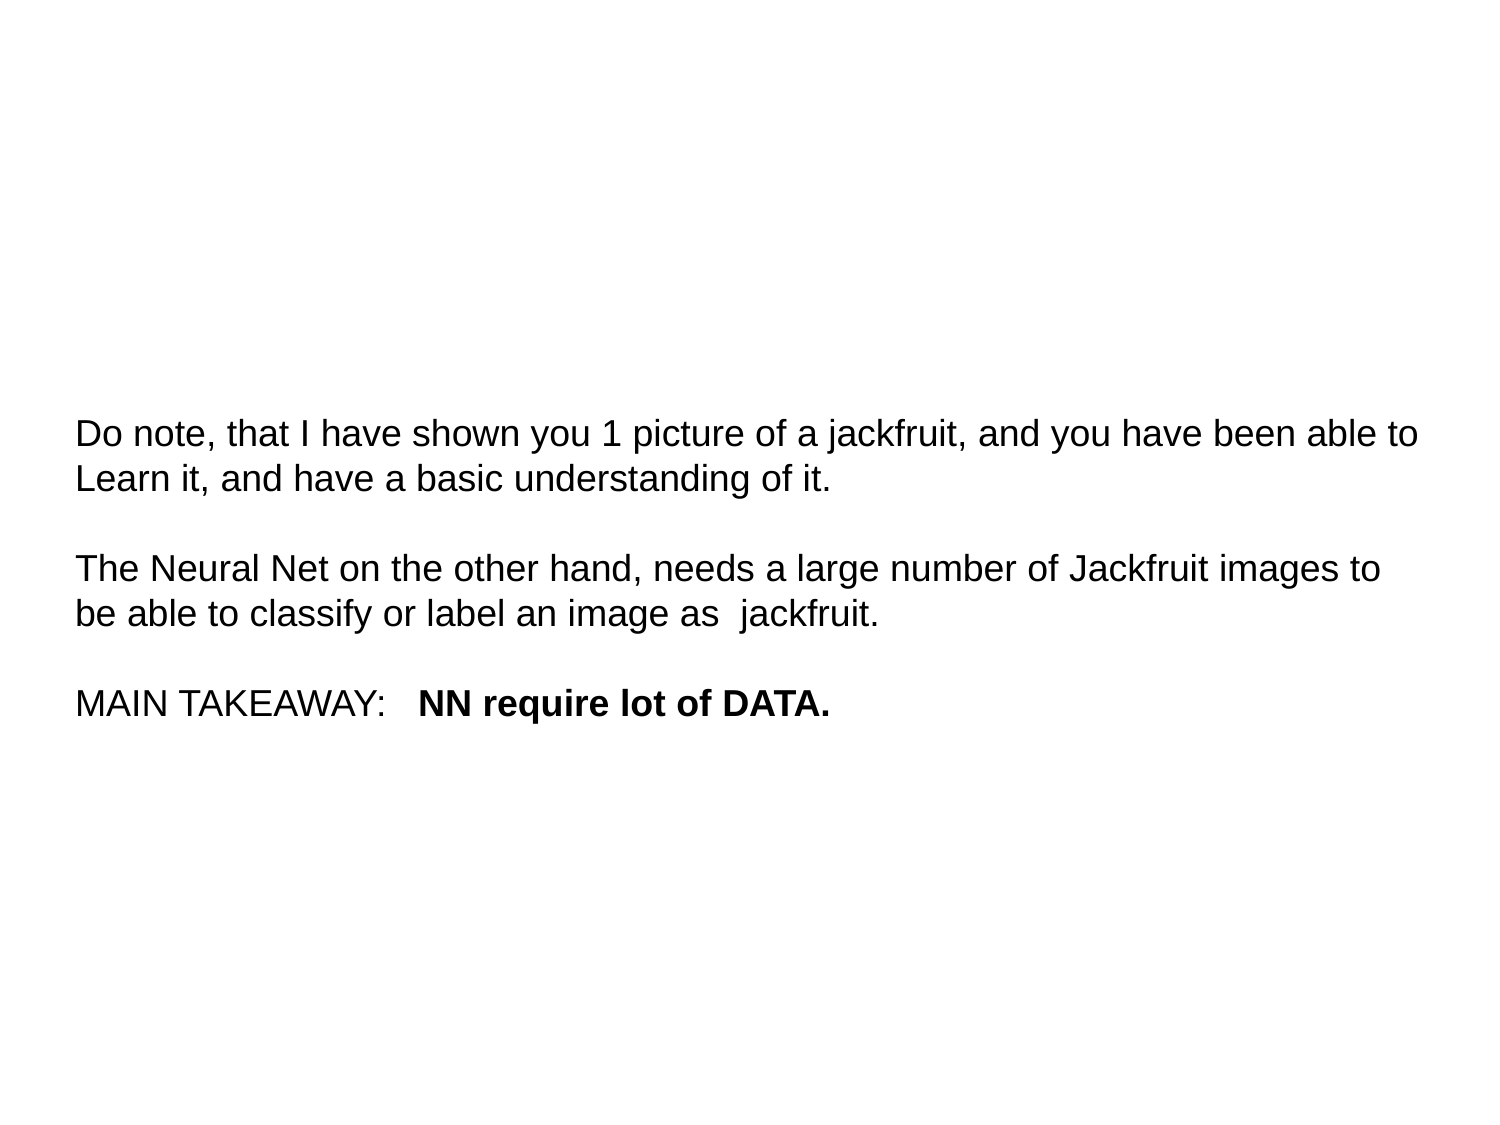

Do note, that I have shown you 1 picture of a jackfruit, and you have been able to
Learn it, and have a basic understanding of it.

The Neural Net on the other hand, needs a large number of Jackfruit images to be able to classify or label an image as  jackfruit.

MAIN TAKEAWAY:   NN require lot of DATA.